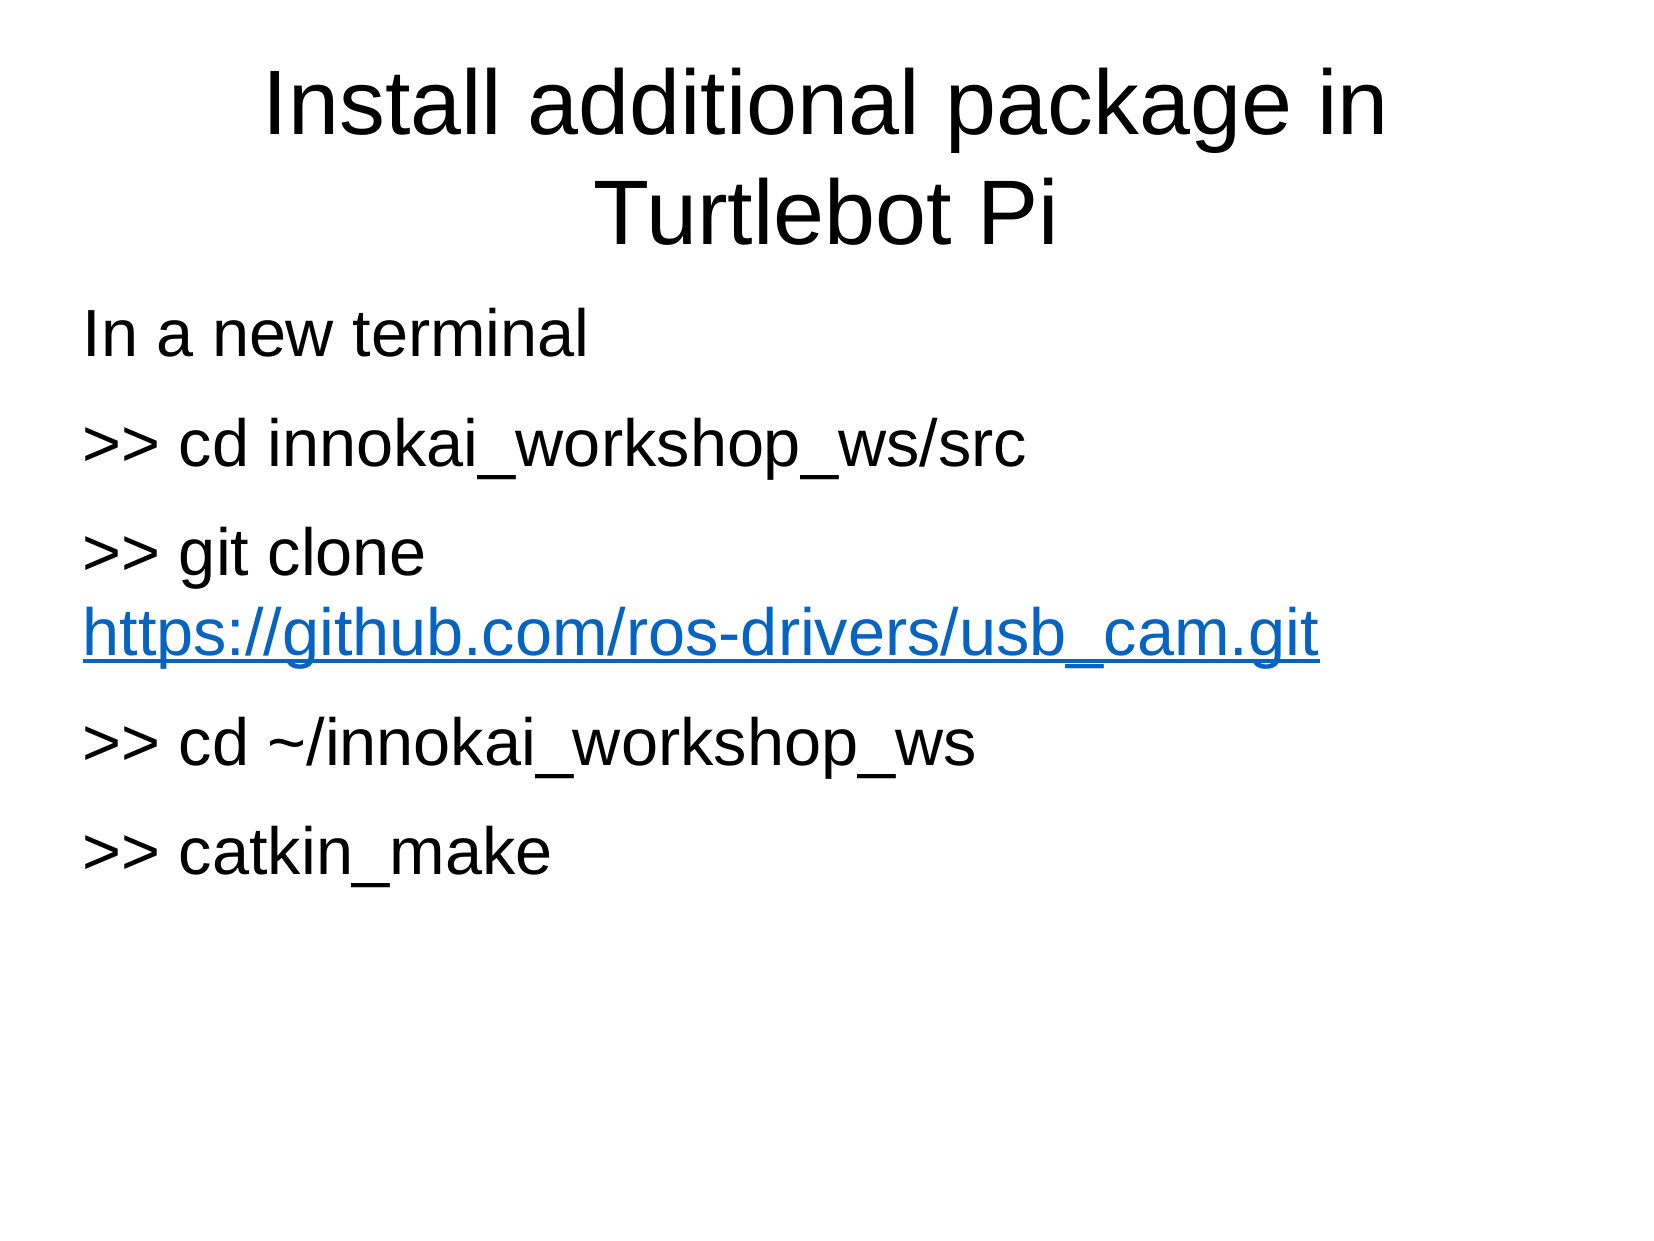

Install additional package in Turtlebot Pi
In a new terminal
>> cd innokai_workshop_ws/src
>> git clone https://github.com/ros-drivers/usb_cam.git
>> cd ~/innokai_workshop_ws
>> catkin_make